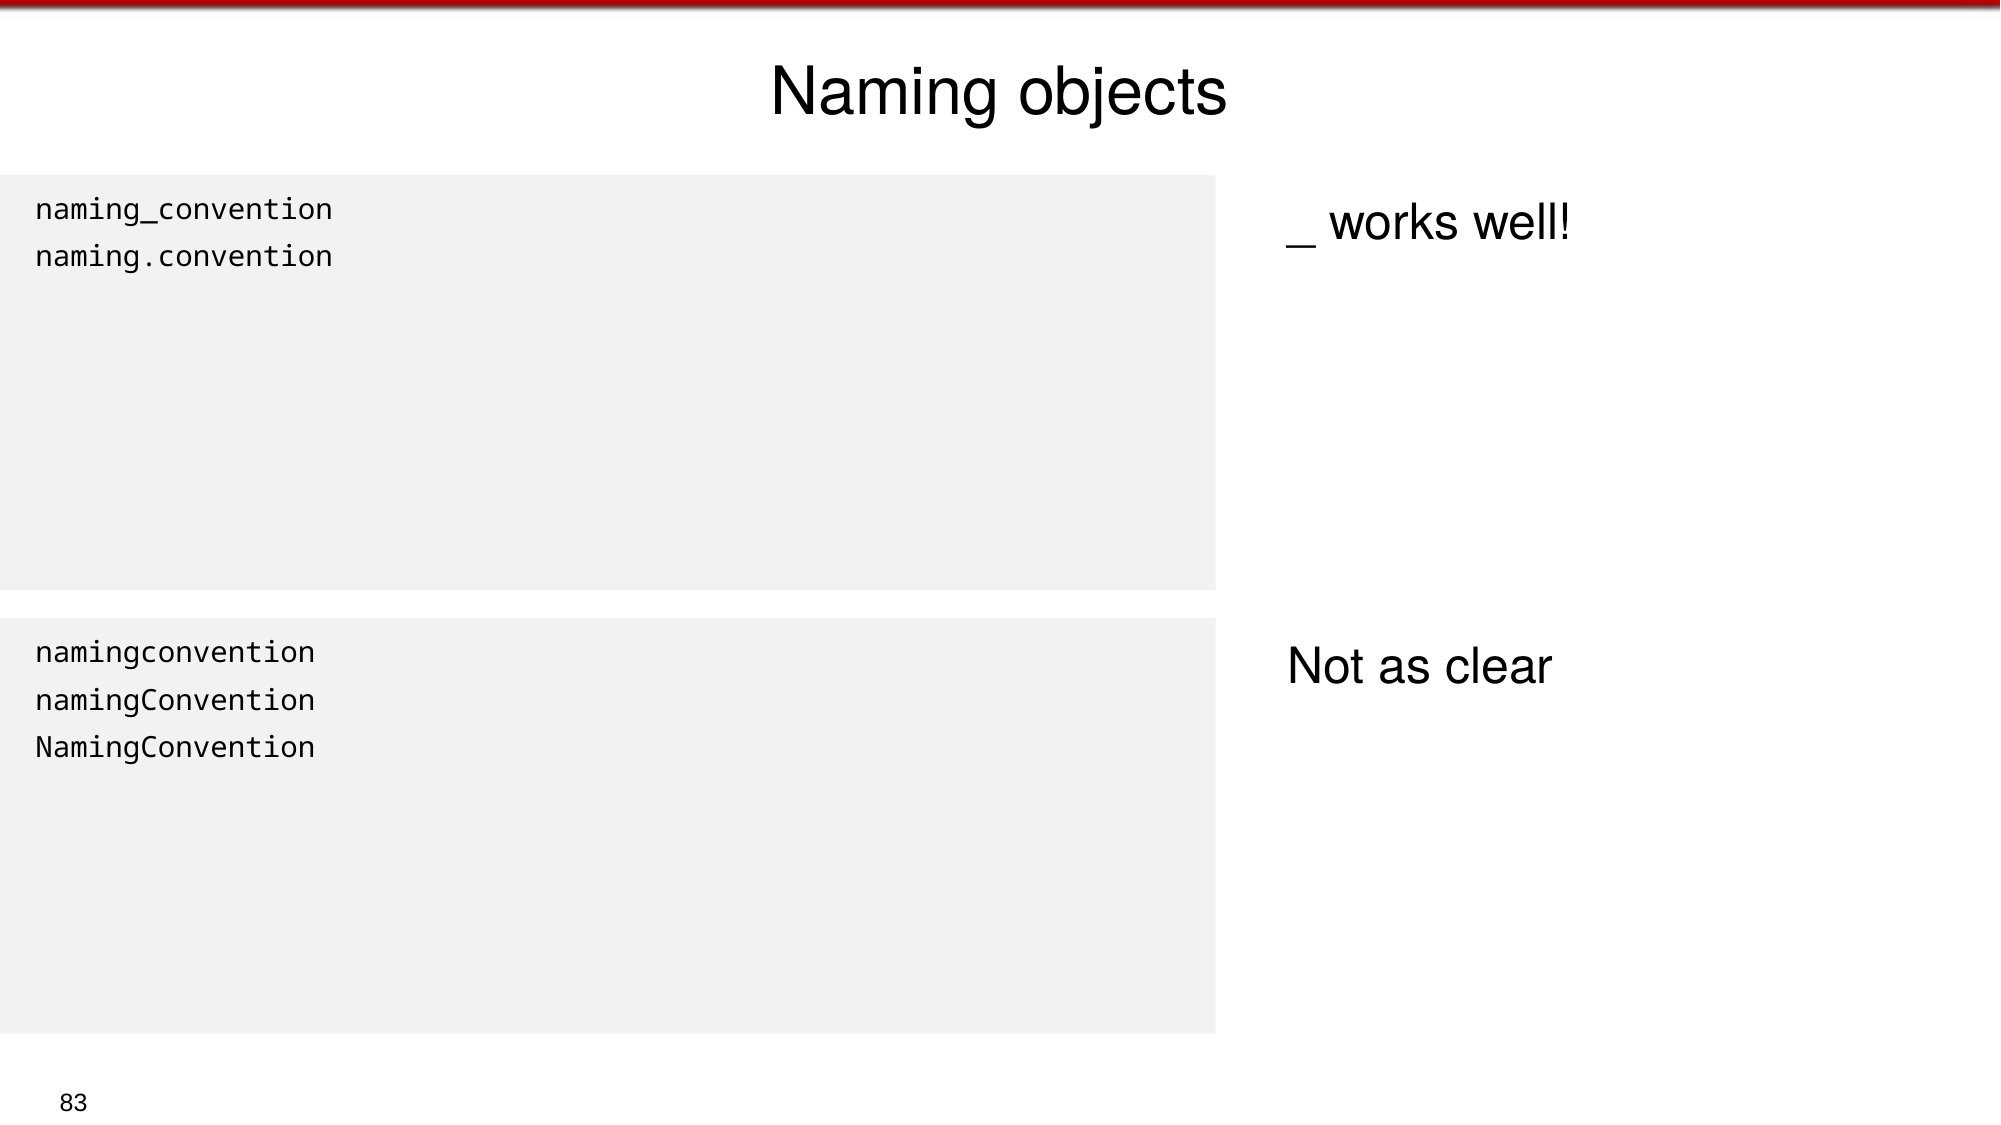

# Naming objects
naming_convention
naming.convention
_ works well!
namingconvention
namingConvention
NamingConvention
Not as clear